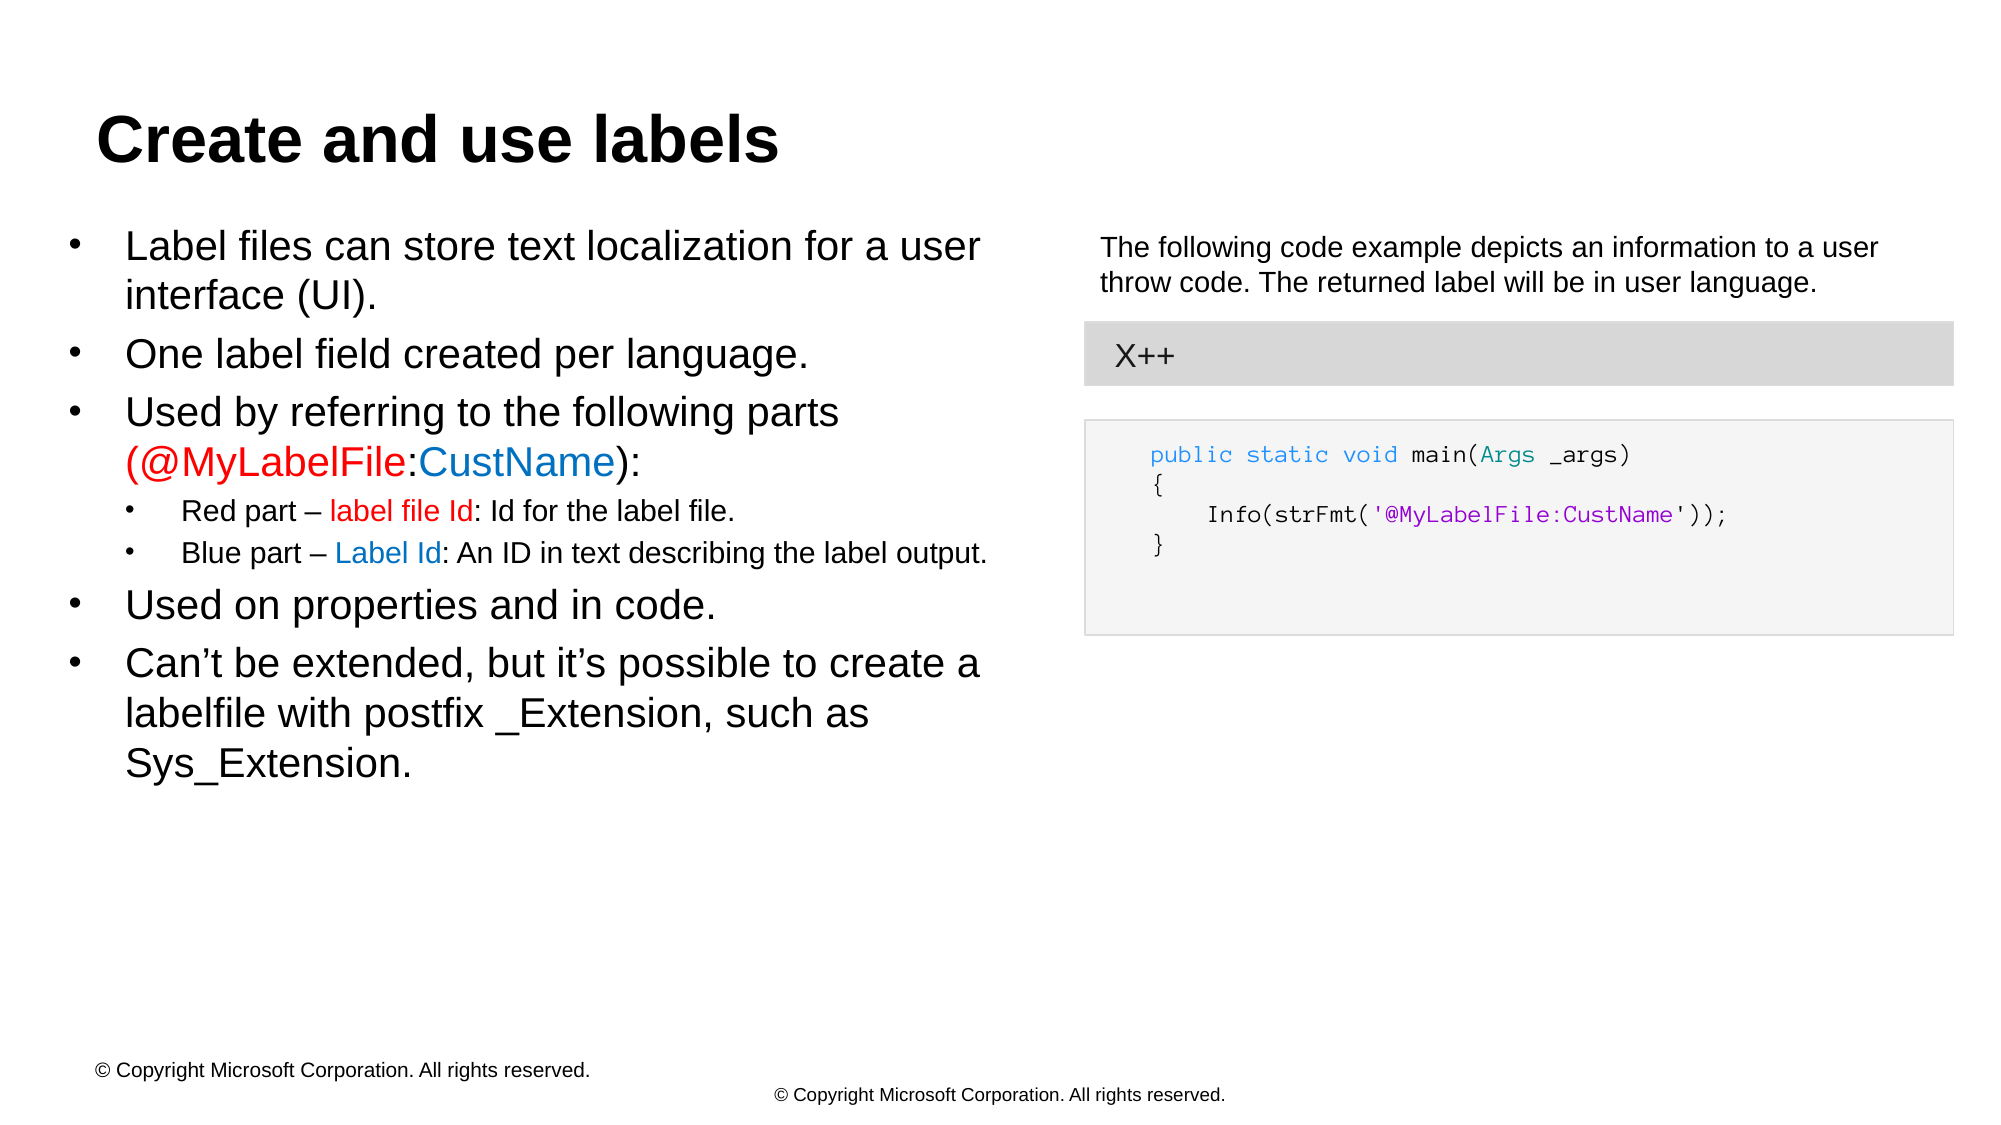

# Create and use labels
Label files can store text localization for a user interface (UI).
One label field created per language.
Used by referring to the following parts (@MyLabelFile:CustName):
Red part – label file Id: Id for the label file.
Blue part – Label Id: An ID in text describing the label output.
Used on properties and in code.
Can’t be extended, but it’s possible to create a labelfile with postfix _Extension, such as Sys_Extension.
The following code example depicts an information to a user throw code. The returned label will be in user language.
X++
   public static void main(Args _args)
   {
       Info(strFmt('@MyLabelFile:CustName'));
   }